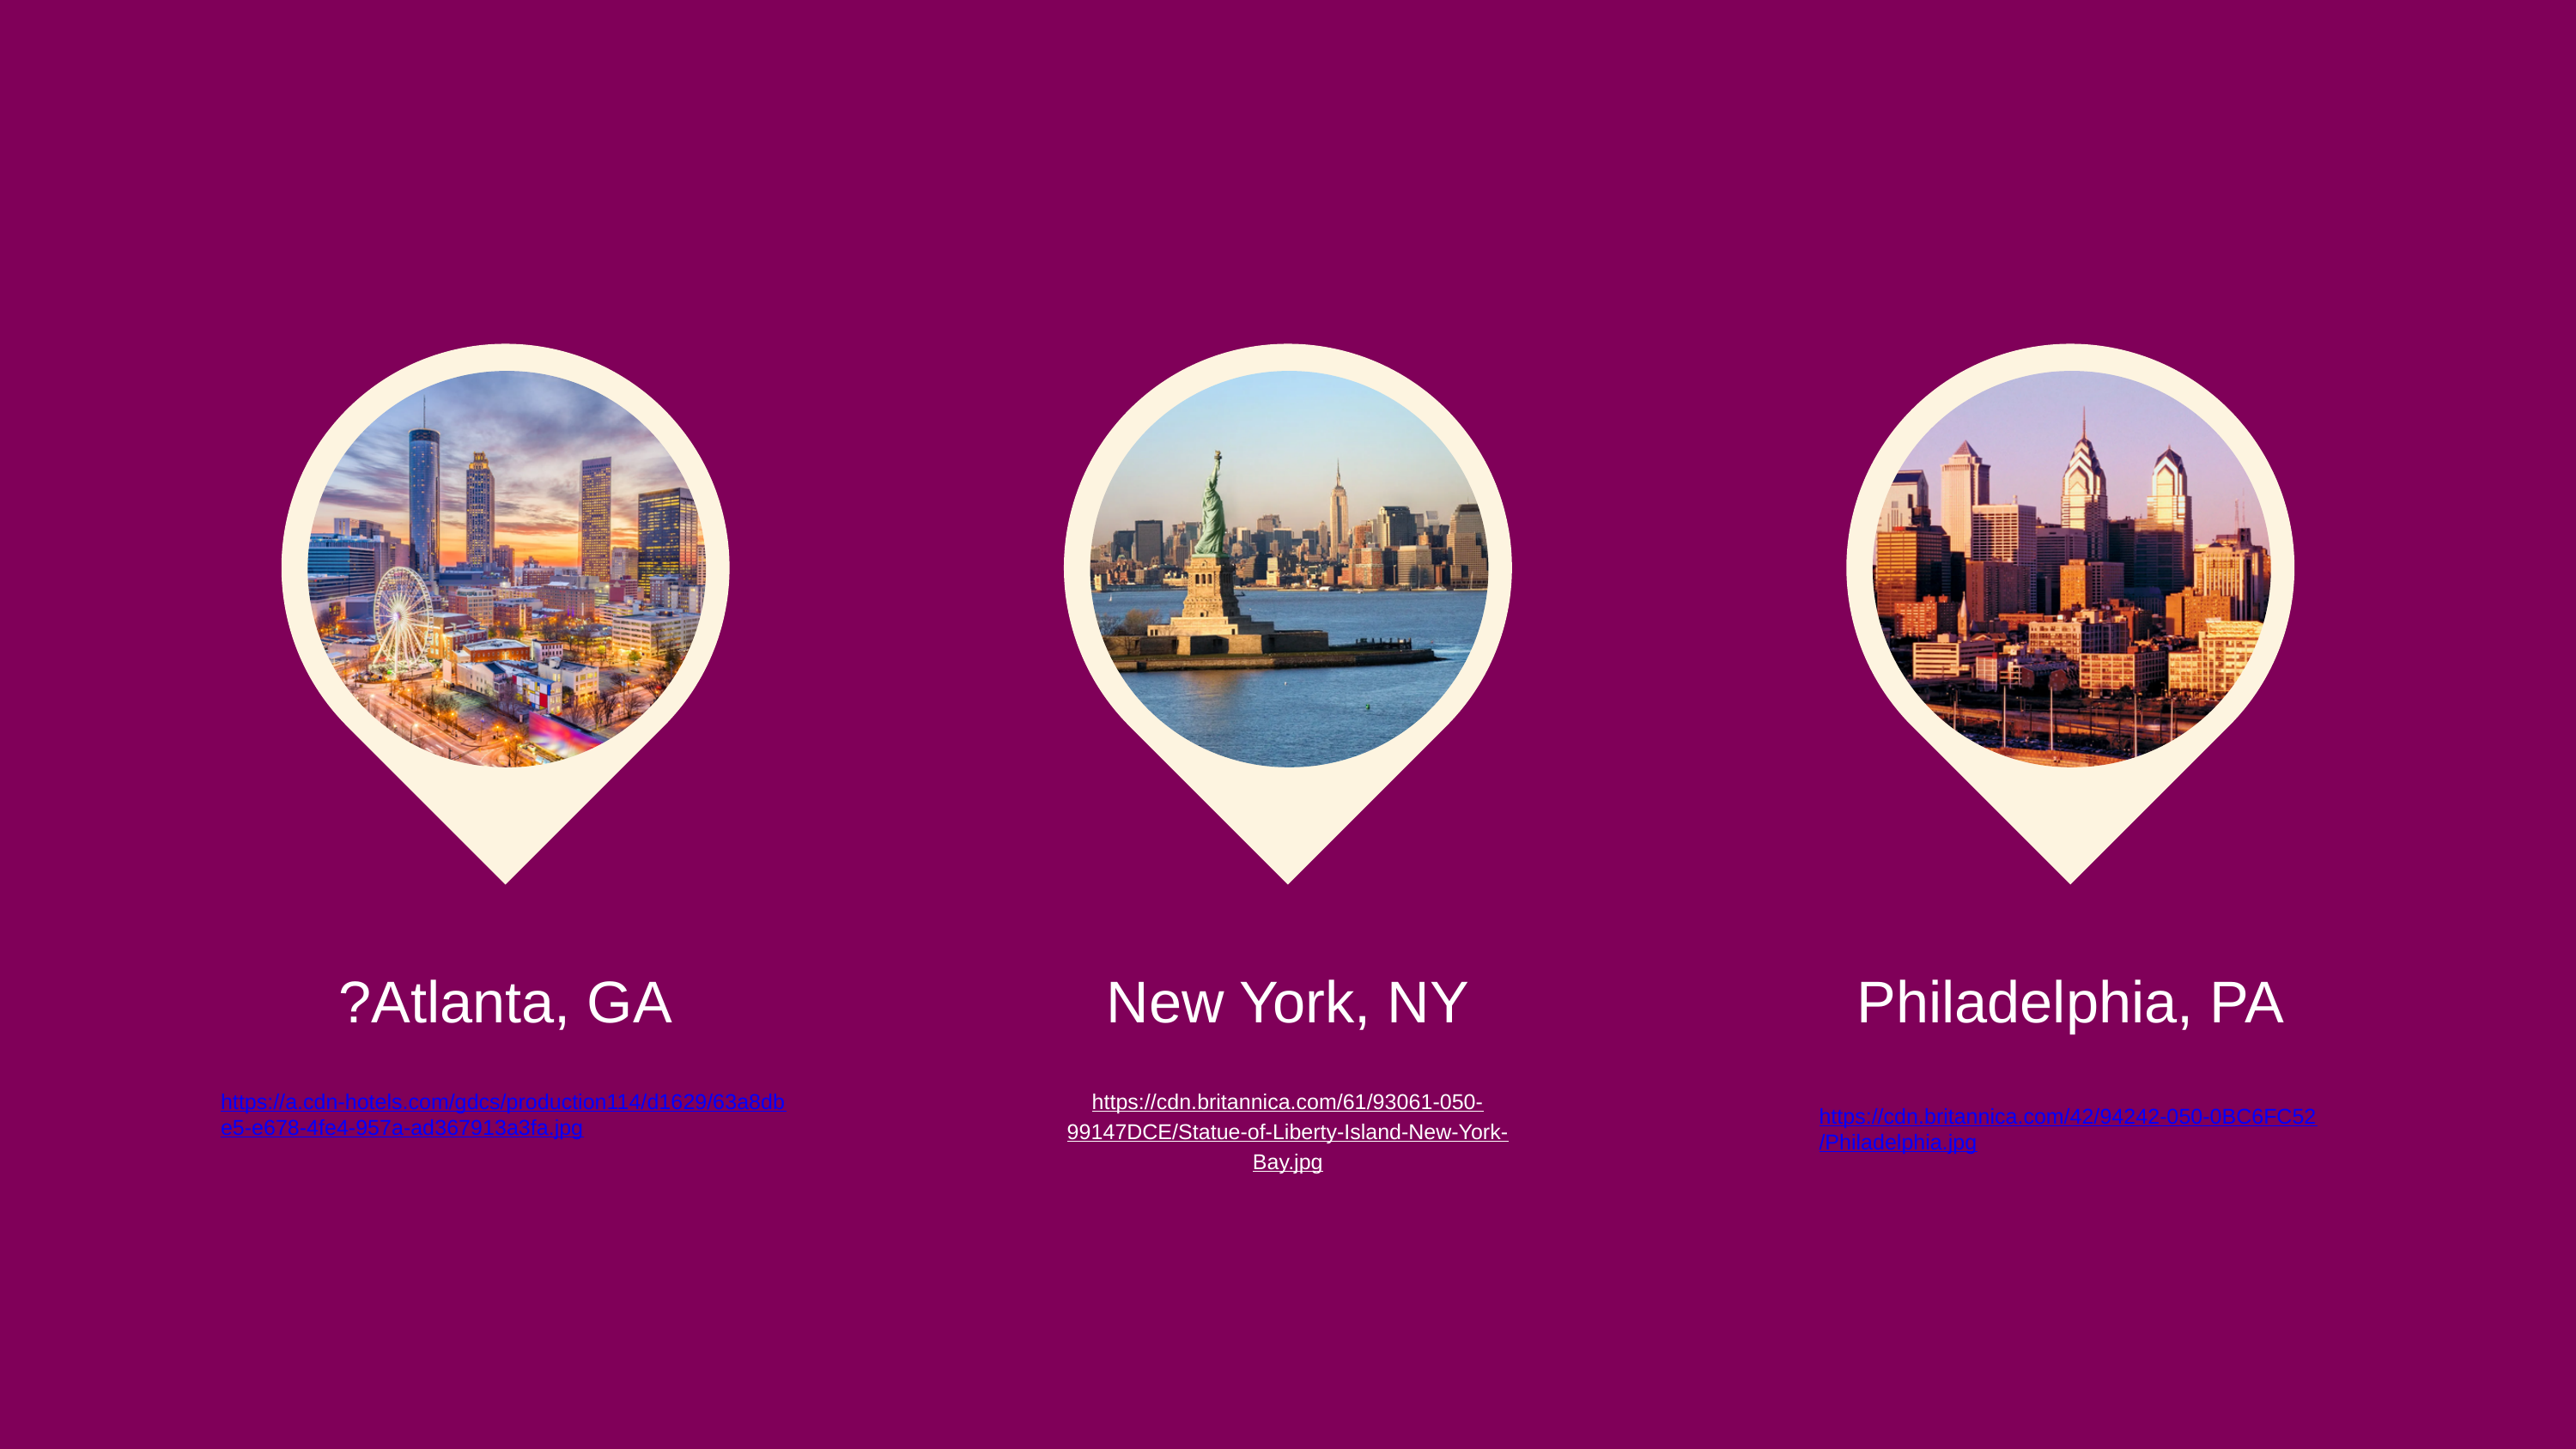

?Atlanta, GA
New York, NY
Philadelphia, PA
https://a.cdn-hotels.com/gdcs/production114/d1629/63a8dbe5-e678-4fe4-957a-ad367913a3fa.jpg
https://cdn.britannica.com/61/93061-050-99147DCE/Statue-of-Liberty-Island-New-York-Bay.jpg
https://cdn.britannica.com/42/94242-050-0BC6FC52/Philadelphia.jpg